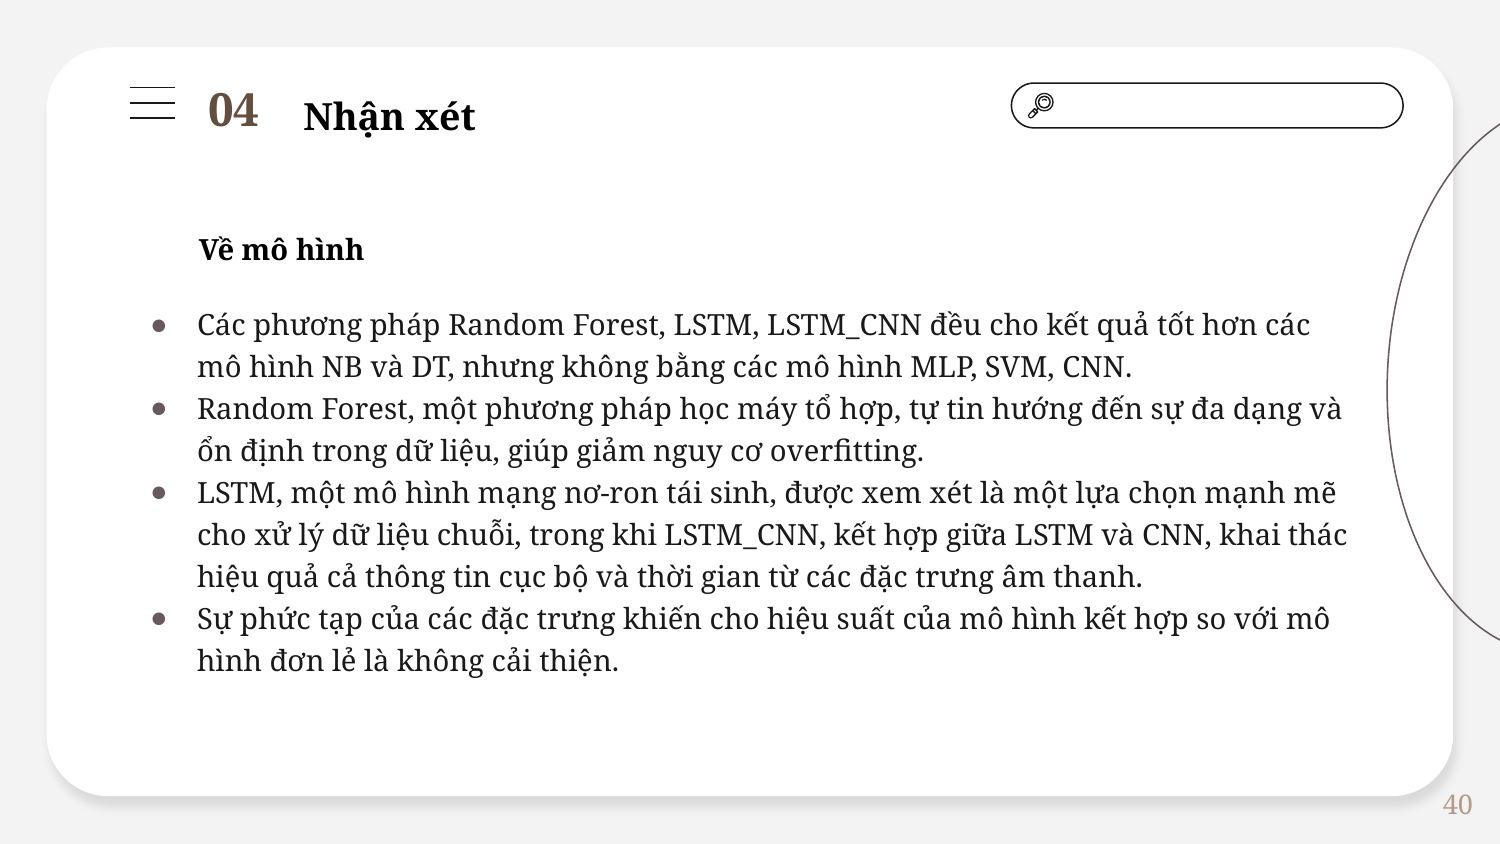

Nhận xét
04
Về mô hình
Các phương pháp Random Forest, LSTM, LSTM_CNN đều cho kết quả tốt hơn các mô hình NB và DT, nhưng không bằng các mô hình MLP, SVM, CNN.
Random Forest, một phương pháp học máy tổ hợp, tự tin hướng đến sự đa dạng và ổn định trong dữ liệu, giúp giảm nguy cơ overfitting.
LSTM, một mô hình mạng nơ-ron tái sinh, được xem xét là một lựa chọn mạnh mẽ cho xử lý dữ liệu chuỗi, trong khi LSTM_CNN, kết hợp giữa LSTM và CNN, khai thác hiệu quả cả thông tin cục bộ và thời gian từ các đặc trưng âm thanh.
Sự phức tạp của các đặc trưng khiến cho hiệu suất của mô hình kết hợp so với mô hình đơn lẻ là không cải thiện.
40